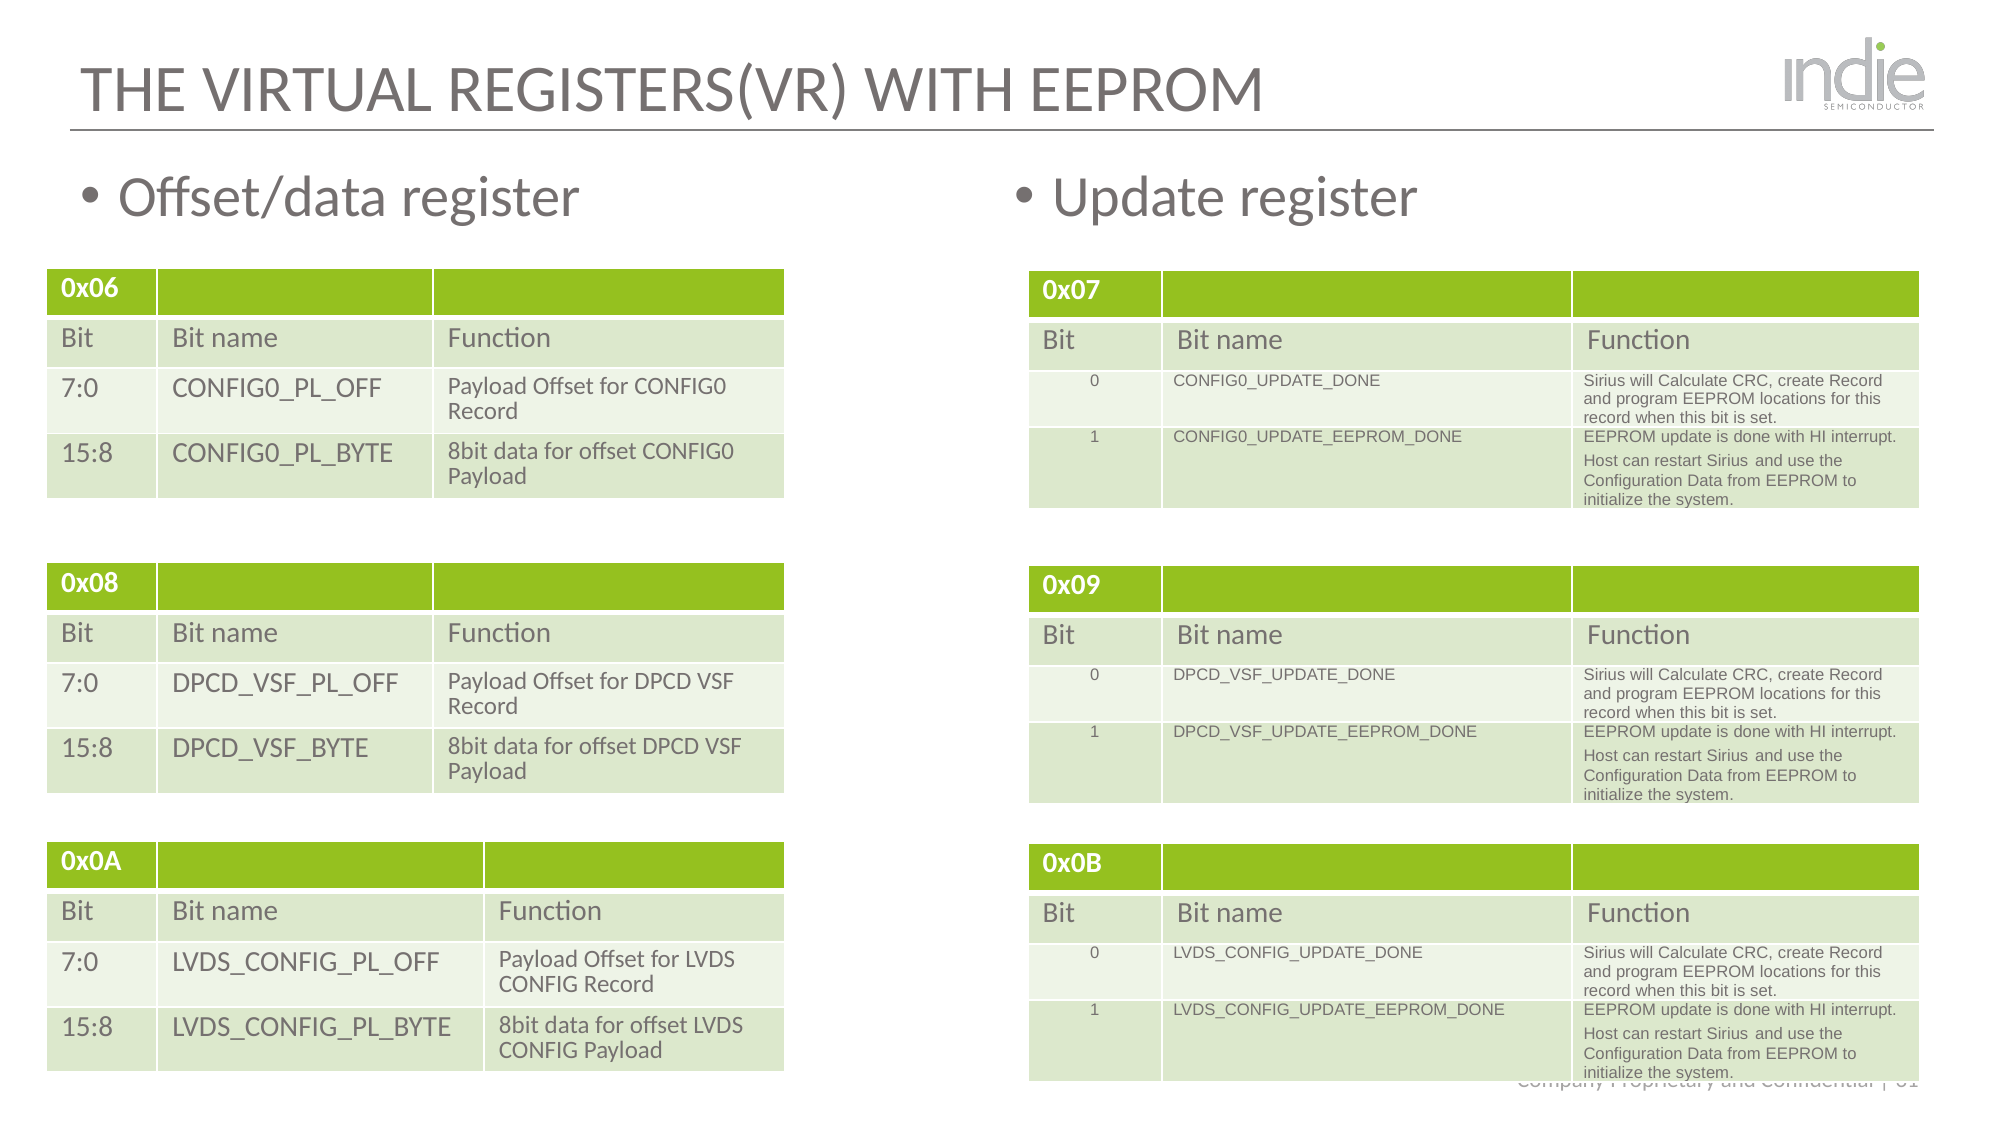

# The Virtual registers(VR) with eeprom
Offset/data register
Update register
| 0x06 |  |  |
| --- | --- | --- |
| Bit | Bit name | Function |
| 7:0 | CONFIG0\_PL\_OFF | Payload Offset for CONFIG0 Record |
| 15:8 | CONFIG0\_PL\_BYTE | 8bit data for offset CONFIG0 Payload |
| 0x07 |  |  |
| --- | --- | --- |
| Bit | Bit name | Function |
| 0 | CONFIG0\_UPDATE\_DONE | Sirius will Calculate CRC, create Record and program EEPROM locations for this record when this bit is set. |
| 1 | CONFIG0\_UPDATE\_EEPROM\_DONE | EEPROM update is done with HI interrupt. Host can restart Sirius and use the Configuration Data from EEPROM to initialize the system. |
| 0x08 |  |  |
| --- | --- | --- |
| Bit | Bit name | Function |
| 7:0 | DPCD\_VSF\_PL\_OFF | Payload Offset for DPCD VSF Record |
| 15:8 | DPCD\_VSF\_BYTE | 8bit data for offset DPCD VSF Payload |
| 0x09 |  |  |
| --- | --- | --- |
| Bit | Bit name | Function |
| 0 | DPCD\_VSF\_UPDATE\_DONE | Sirius will Calculate CRC, create Record and program EEPROM locations for this record when this bit is set. |
| 1 | DPCD\_VSF\_UPDATE\_EEPROM\_DONE | EEPROM update is done with HI interrupt. Host can restart Sirius and use the Configuration Data from EEPROM to initialize the system. |
| 0x0A |  |  |
| --- | --- | --- |
| Bit | Bit name | Function |
| 7:0 | LVDS\_CONFIG\_PL\_OFF | Payload Offset for LVDS CONFIG Record |
| 15:8 | LVDS\_CONFIG\_PL\_BYTE | 8bit data for offset LVDS CONFIG Payload |
| 0x0B |  |  |
| --- | --- | --- |
| Bit | Bit name | Function |
| 0 | LVDS\_CONFIG\_UPDATE\_DONE | Sirius will Calculate CRC, create Record and program EEPROM locations for this record when this bit is set. |
| 1 | LVDS\_CONFIG\_UPDATE\_EEPROM\_DONE | EEPROM update is done with HI interrupt. Host can restart Sirius and use the Configuration Data from EEPROM to initialize the system. |